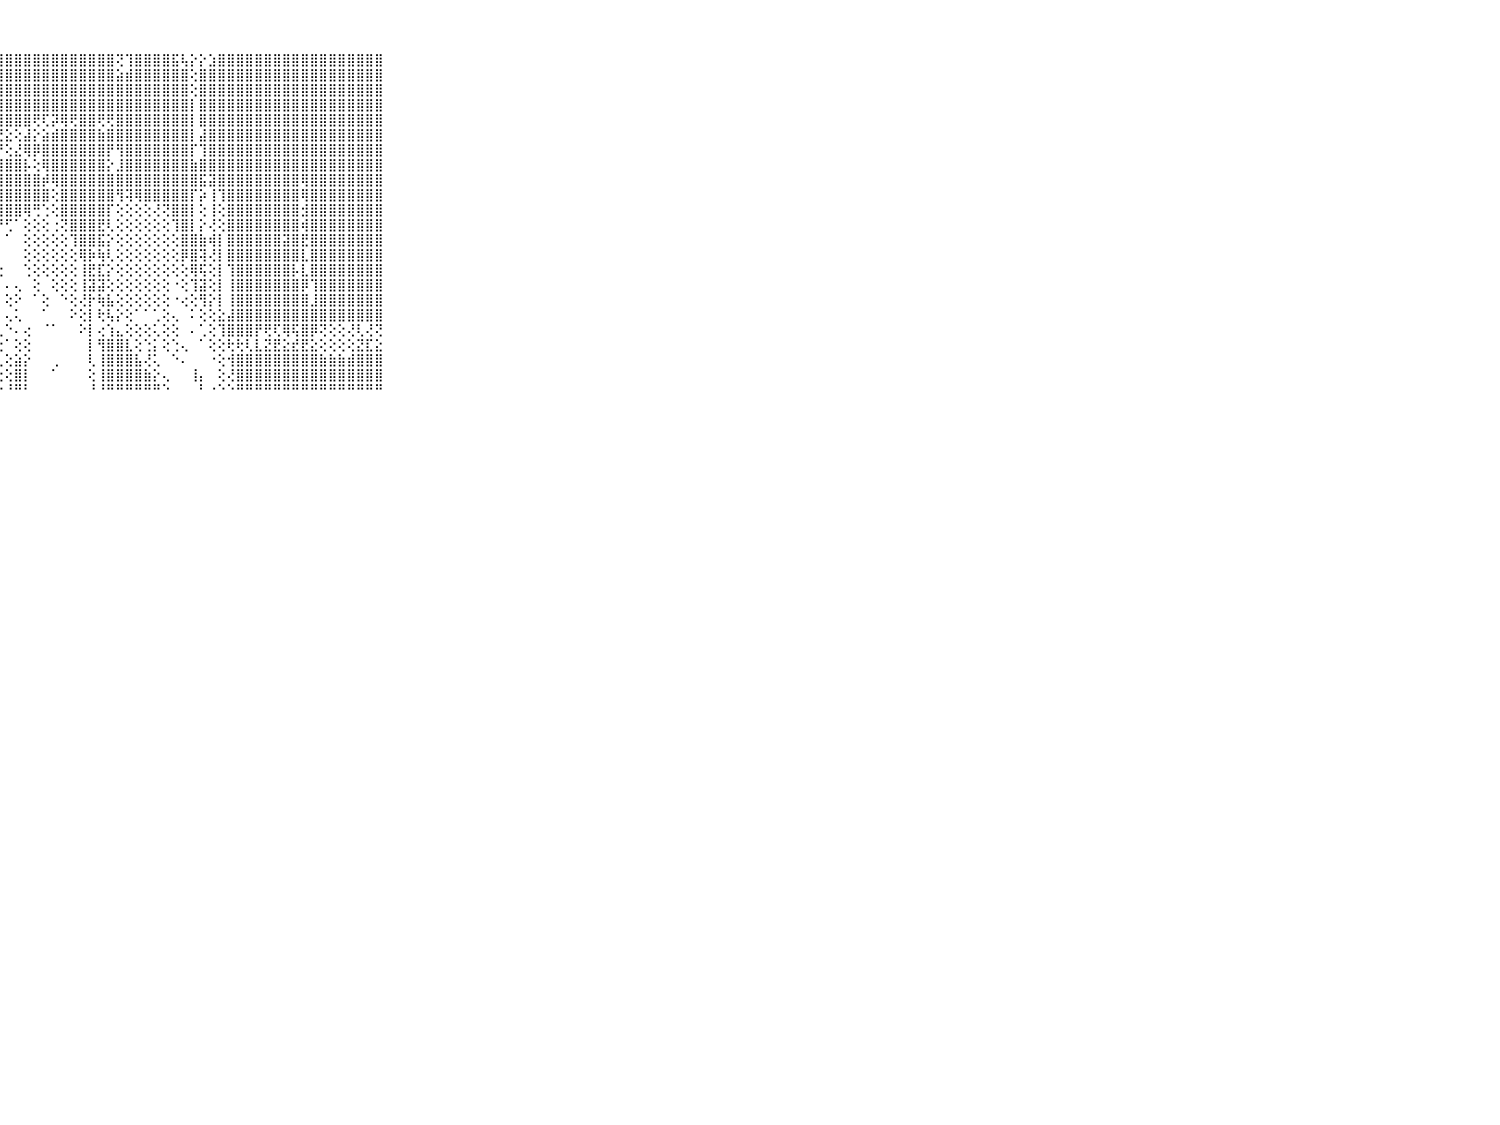

⠀⠀⠀⠀⠀⠀⠀⠀⠀⠀⠀⢕⢸⣿⣿⢷⣿⣿⣿⢹⣿⣿⣿⣿⣿⡟⣿⣿⣿⣿⣿⣿⣿⣿⣿⣿⣿⣿⣿⣿⢝⢹⣿⣿⣿⣿⣯⢧⡕⡕⣱⣿⣿⣿⣿⣿⣿⣿⣿⣿⣿⣿⣿⣿⣿⣿⣿⣿⣿⠀⠀⠀⠀⠀⠀⠀⠀⠀⠀⠀⠀
⠀⠀⠀⠀⠀⠀⠀⠀⠀⠀⠀⢕⢪⢟⢕⣱⡜⢿⢷⣾⣿⣿⣿⣿⣿⣿⣿⣿⣿⣿⣿⣿⣿⣿⣿⣿⣿⣿⣿⣿⣵⣾⣿⣿⣿⣿⣿⣿⢕⣿⣿⣿⣿⣿⣿⣿⣿⣿⣿⣿⣿⣿⣿⣿⣿⣿⣿⣿⣿⠀⠀⠀⠀⠀⠀⠀⠀⠀⠀⠀⠀
⠀⠀⠀⠀⠀⠀⠀⠀⠀⠀⠀⠀⢔⢕⣾⣿⣿⣕⡜⣻⣿⣿⣿⣿⣿⣿⣿⣿⣿⣿⣿⣿⣿⣿⣿⣿⣿⣿⣿⣿⣿⣿⣿⣿⣿⣿⣿⣿⢕⣿⣿⣿⣿⣿⣿⣿⣿⣿⣿⣿⣿⣿⣿⣿⣿⣿⣿⣿⣿⠀⠀⠀⠀⠀⠀⠀⠀⠀⠀⠀⠀
⠀⠀⠀⠀⠀⠀⠀⠀⠀⠀⠀⢕⢕⣾⣿⣿⣿⣿⣯⣿⣿⣿⣿⣿⣿⣿⣿⣿⣿⣿⣿⣿⣿⣿⣿⣿⣿⣿⣿⣿⣿⣿⣿⣿⣿⣿⣿⣿⡇⣿⣿⣿⣿⣿⣿⣿⣿⣿⣿⣿⣿⣿⣿⣿⣿⣿⣿⣿⣿⠀⠀⠀⠀⠀⠀⠀⠀⠀⠀⠀⠀
⠀⠀⠀⠀⠀⠀⠀⠀⠀⠀⠀⢕⢸⣿⣿⣿⣿⣿⣿⣿⣿⣿⣿⣿⣿⣿⣿⣿⣿⣿⣿⢟⢏⡽⢿⢟⣿⣿⢟⢟⣿⣿⣿⣿⣿⣿⣿⣿⡇⣿⣿⣿⣿⣿⣿⣿⣿⣿⣿⣿⣿⣿⣿⣿⣿⣿⣿⣿⣿⠀⠀⠀⠀⠀⠀⠀⠀⠀⠀⠀⠀
⠀⠀⠀⠀⠀⠀⠀⠀⠀⠀⠀⢕⢸⣿⣿⣿⣿⣿⡟⢟⢟⢟⢟⢝⢝⢹⣿⣝⣕⢕⣼⡕⣵⣾⣿⣿⣿⣿⣷⣿⣿⣿⣿⣿⣿⣿⣿⣿⡇⣼⣿⣿⣿⣿⣿⣿⣿⣿⣿⣿⣿⣿⣿⣿⣿⣿⣿⣿⣿⠀⠀⠀⠀⠀⠀⠀⠀⠀⠀⠀⠀
⠀⠀⠀⠀⠀⠀⠀⠀⠀⠀⠀⢕⢸⣿⣿⣿⣿⣿⡇⢵⡾⢇⢕⣿⣿⣽⣿⡟⢕⣜⢿⡿⣿⣿⣿⣿⣿⣿⣿⡟⢻⣿⣿⣿⣿⣿⣿⣿⡏⢹⣿⣿⣿⣿⣿⣿⣿⣿⣿⣿⣿⣿⣿⣿⣿⣿⣿⣿⣿⠀⠀⠀⠀⠀⠀⠀⠀⠀⠀⠀⠀
⠀⠀⠀⠀⠀⠀⠀⠀⠀⠀⠀⢕⢸⣿⣿⣿⣿⣿⡷⢟⢕⣵⣿⡜⢝⢝⢝⢸⣿⣿⡧⢕⢿⣿⣿⣿⣿⣿⣿⡕⣸⣿⣿⣿⣿⣿⣿⣿⣷⣿⣿⣿⣿⣿⣿⣿⣿⣿⣿⣿⣿⣿⣿⣿⣿⣿⣿⣿⣿⠀⠀⠀⠀⠀⠀⠀⠀⠀⠀⠀⠀
⠀⠀⠀⠀⠀⠀⠀⠀⠀⠀⠀⢕⣾⣿⣿⣿⣿⣿⢕⢕⣼⣿⣿⣷⣧⣕⣼⣿⣿⣿⣿⣿⡾⢿⣿⣿⣿⣿⣿⣿⣿⣿⣿⣿⣿⣿⣿⣿⣿⣯⣽⣿⣿⣿⣿⣿⣿⣿⣿⣿⢿⣿⣿⣿⣿⣿⣿⣿⣿⠀⠀⠀⠀⠀⠀⠀⠀⠀⠀⠀⠀
⠀⠀⠀⠀⠀⠀⠀⠀⠀⠀⠀⢜⣿⣿⣿⣿⣿⣿⣾⣿⣿⣿⣿⣿⣿⡾⢸⣿⣿⣿⣿⣿⣿⢕⣿⣿⣿⣿⣿⣿⢻⢽⢿⣿⣿⣿⣿⣿⡏⡵⢸⢹⣿⣿⣿⣿⣿⣿⣿⣿⢿⣿⣿⣿⣿⣿⣿⣿⣿⠀⠀⠀⠀⠀⠀⠀⠀⠀⠀⠀⠀
⠀⠀⠀⠀⠀⠀⠀⠀⠀⠀⠀⣿⡟⢟⣿⣻⣿⣿⣿⣿⣿⣿⣿⣿⣿⡇⢸⣿⣿⣿⢿⢛⢑⢕⣿⣿⣿⣿⣿⡏⢕⢕⢕⢕⢜⢝⣿⣿⡇⢕⢸⢕⣿⣿⣿⣿⣿⣿⣿⣿⣺⣿⣿⣿⣿⣿⣿⣿⣿⠀⠀⠀⠀⠀⠀⠀⠀⠀⠀⠀⠀
⠀⠀⠀⠀⠀⠀⠀⠀⠀⠀⠀⣿⣕⢕⢜⢟⣿⣿⣿⣿⣿⣿⣿⣿⣿⡇⢸⡟⢋⠁⢕⢕⢕⢐⢝⣿⣿⣿⣟⢇⢕⢕⢕⢕⢕⢕⢹⣿⡇⡕⢜⢕⣿⣿⣿⣿⣿⣿⣿⣿⢾⣿⣿⣿⣿⣿⣿⣿⣿⠀⠀⠀⠀⠀⠀⠀⠀⠀⠀⠀⠀
⠀⠀⠀⠀⠀⠀⠀⠀⠀⠀⠀⢟⢕⣵⣵⣿⣿⣿⣿⣿⣿⣿⣿⣿⣿⡇⢸⡇⠁⠀⢕⢕⢕⢕⢕⢹⣿⣿⣯⡕⢕⢕⢕⢕⢕⢕⢕⣿⣿⣷⢾⡇⣿⣿⣿⣿⣿⣿⣽⣿⣟⣿⣿⣿⣿⣿⣿⣿⣿⠀⠀⠀⠀⠀⠀⠀⠀⠀⠀⠀⠀
⠀⠀⠀⠀⠀⠀⠀⠀⠀⠀⠀⢜⠕⠙⠑⠑⢺⣿⢟⢟⣟⣻⣿⣿⣿⡇⢸⡇⠀⠀⢕⢕⢕⢕⢕⢕⢿⡷⢷⢇⢕⢕⢕⢕⢕⢕⢕⡿⣿⢽⢜⡇⣿⣿⣿⣿⣿⣿⣿⣿⣇⣿⣿⣿⣿⣿⣿⣿⣿⠀⠀⠀⠀⠀⠀⠀⠀⠀⠀⠀⠀
⠀⠀⠀⠀⠀⠀⠀⠀⠀⠀⠀⠀⠀⠀⢀⣵⣿⣿⢇⢸⣿⣿⣿⣿⣿⡇⢸⢕⠀⠀⢑⢕⢕⢕⢕⢕⢸⣟⣏⡕⢕⢕⢕⢕⢕⢕⢕⢕⢿⢯⢕⡇⢹⣿⣿⣿⣿⣿⣿⡧⣇⣿⣿⣿⣿⣿⣿⣿⣿⠀⠀⠀⠀⠀⠀⠀⠀⠀⠀⠀⠀
⠀⠀⠀⠀⠀⠀⠀⠀⠀⠀⠀⠀⠀⠀⢸⣿⣿⣿⣧⢸⡿⡷⡷⢾⢿⡇⢜⠀⠄⢄⠀⢕⠀⢕⢕⢕⢸⣽⣽⢕⢕⢕⢕⢕⢕⢕⠐⢕⢹⣽⢕⡇⢸⣿⣿⣿⣿⣿⣿⣿⡿⢹⣿⣿⣿⣿⣿⣿⣿⠀⠀⠀⠀⠀⠀⠀⠀⠀⠀⠀⠀
⠀⠀⠀⠀⠀⠀⠀⠀⠀⠀⠀⠀⠀⠀⣼⣿⡿⠙⠜⣿⢇⢇⡿⣿⣟⢇⢑⠀⢕⠕⠀⠁⢕⠀⠑⢕⢜⡗⢷⣧⢕⢕⢕⢕⢕⢕⠐⢔⢕⢻⡕⡇⢸⣿⣿⣿⣿⣿⣿⣿⣿⣸⣿⣿⣿⣿⣿⣿⣿⠀⠀⠀⠀⠀⠀⠀⠀⠀⠀⠀⠀
⠀⠀⠀⠀⠀⠀⠀⠀⠀⠀⠀⠀⠀⢰⣿⣿⢇⠐⣵⢟⢕⢇⢗⣻⢕⢕⠀⠀⢄⢅⠀⠀⠁⠀⠀⠕⢕⡇⢗⢧⡕⢕⠁⠁⢁⢕⢄⠀⠅⢕⢕⣕⣼⣿⣿⣿⣿⣿⣿⣿⣿⣿⣿⣿⣿⣿⣿⣿⣿⠀⠀⠀⠀⠀⠀⠀⠀⠀⠀⠀⠀
⠀⠀⠀⠀⠀⠀⠀⠀⠀⠀⠀⠀⠀⣸⣿⡟⠁⠀⢜⢜⢕⢕⢜⢝⢜⢕⠀⢀⠑⠄⢔⠀⠈⠁⠀⠀⠕⡇⢔⢱⣄⢕⢕⢕⢅⢕⢕⠀⠄⢁⢕⢹⣿⣿⣿⡟⢟⢏⢿⢯⣿⡿⢝⢕⢕⢜⢇⢜⢝⠀⠀⠀⠀⠀⠀⠀⠀⠀⠀⠀⠀
⠀⠀⠀⠀⠀⠀⠀⠀⠀⠀⠀⠀⢀⣿⣿⡇⠁⢑⡜⣕⣕⡕⢕⢕⡕⢕⢄⢕⠁⢕⢕⠀⠀⠀⠀⠀⠀⡇⢻⣿⣿⣇⢕⢑⡅⢕⢑⢄⠀⠁⢕⢕⢗⢗⢇⣇⣝⣟⣕⣞⣟⣕⢕⢕⢕⢕⣝⣏⣕⠀⠀⠀⠀⠀⠀⠀⠀⠀⠀⠀⠀
⠀⠀⠀⠀⠀⠀⠀⠀⠀⠀⠀⠀⢄⣿⣿⠑⠀⢕⣣⣵⣵⣵⣵⣵⣵⡕⢑⢅⢕⣵⡕⠀⠀⢀⠀⠀⠀⢇⢸⣿⣿⣿⣧⢜⢅⠀⠑⠄⠀⠀⠐⢕⢺⣿⣿⣿⣿⣿⣿⣿⣿⣿⣷⣷⣷⣾⣿⣿⣿⠀⠀⠀⠀⠀⠀⠀⠀⠀⠀⠀⠀
⠀⠀⠀⠀⠀⠀⠀⠀⠀⠀⠀⠀⢕⣿⡿⠀⠀⢕⢜⣿⣿⣿⣿⣿⣿⠕⠑⢕⢕⣿⡇⠀⠀⠁⠀⠀⠀⢕⢸⣿⣿⣿⣿⣷⡕⢄⠀⠀⢸⡄⠀⢕⢜⣿⣿⣿⣿⣿⣿⣿⣿⣿⣿⣿⣿⣿⣿⣿⣿⠀⠀⠀⠀⠀⠀⠀⠀⠀⠀⠀⠀
⠀⠀⠀⠀⠀⠀⠀⠀⠀⠀⠀⠀⠑⠛⠃⠀⠀⠀⠑⠙⠛⠛⠛⠛⠛⠀⠐⠑⠘⠛⠃⠀⠀⠀⠀⠀⠀⠘⠘⠛⠛⠛⠛⠛⠛⠑⠀⠀⠀⠃⠐⠑⠑⠛⠛⠛⠛⠛⠛⠛⠛⠛⠛⠛⠛⠛⠛⠛⠛⠀⠀⠀⠀⠀⠀⠀⠀⠀⠀⠀⠀